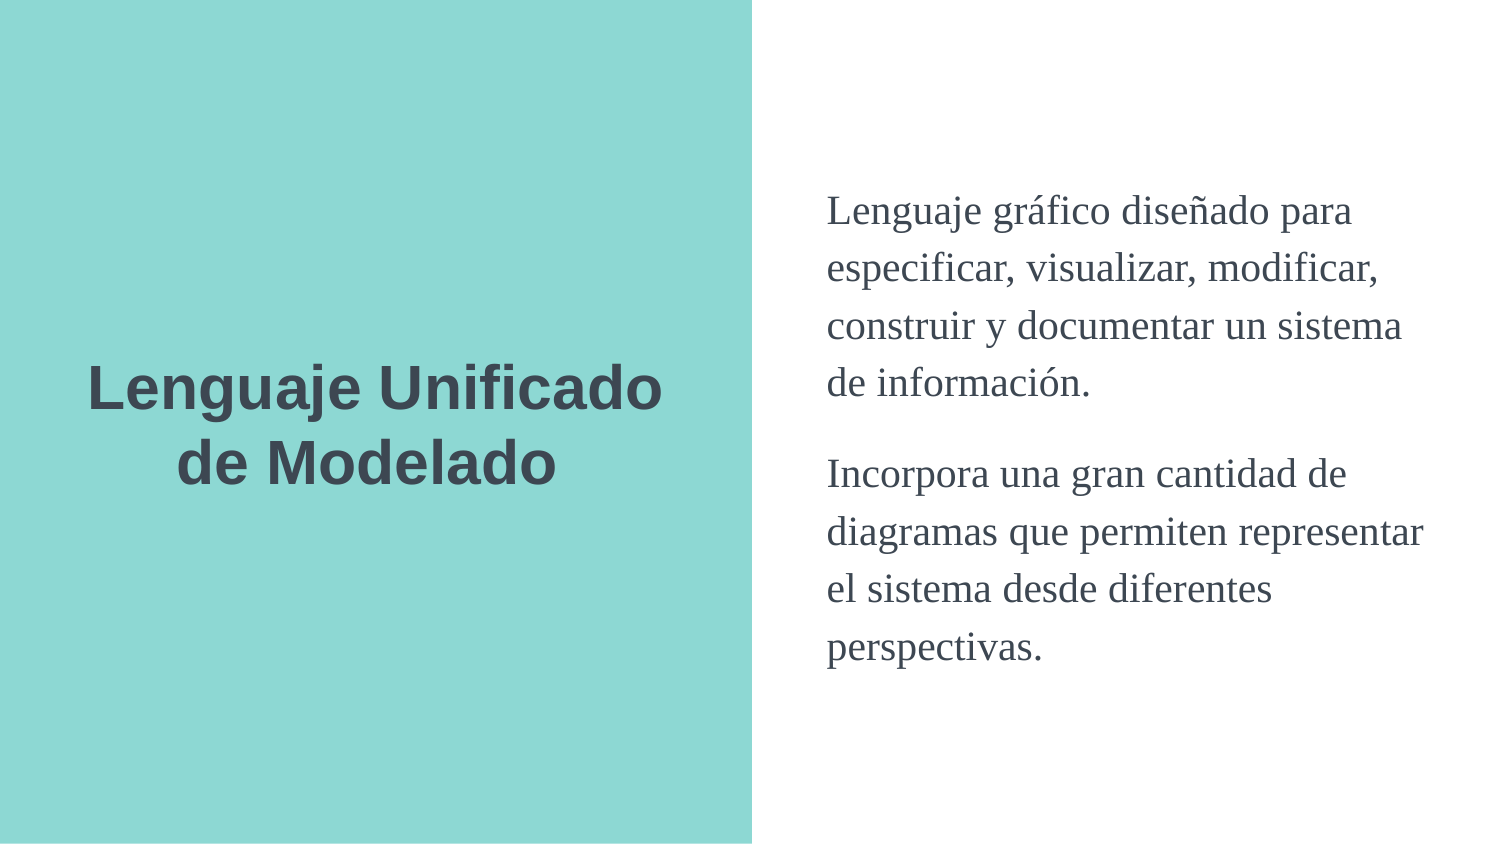

# Lenguaje Unificado de Modelado
Lenguaje gráfico diseñado para especificar, visualizar, modificar, construir y documentar un sistema de información.
Incorpora una gran cantidad de diagramas que permiten representar el sistema desde diferentes perspectivas.